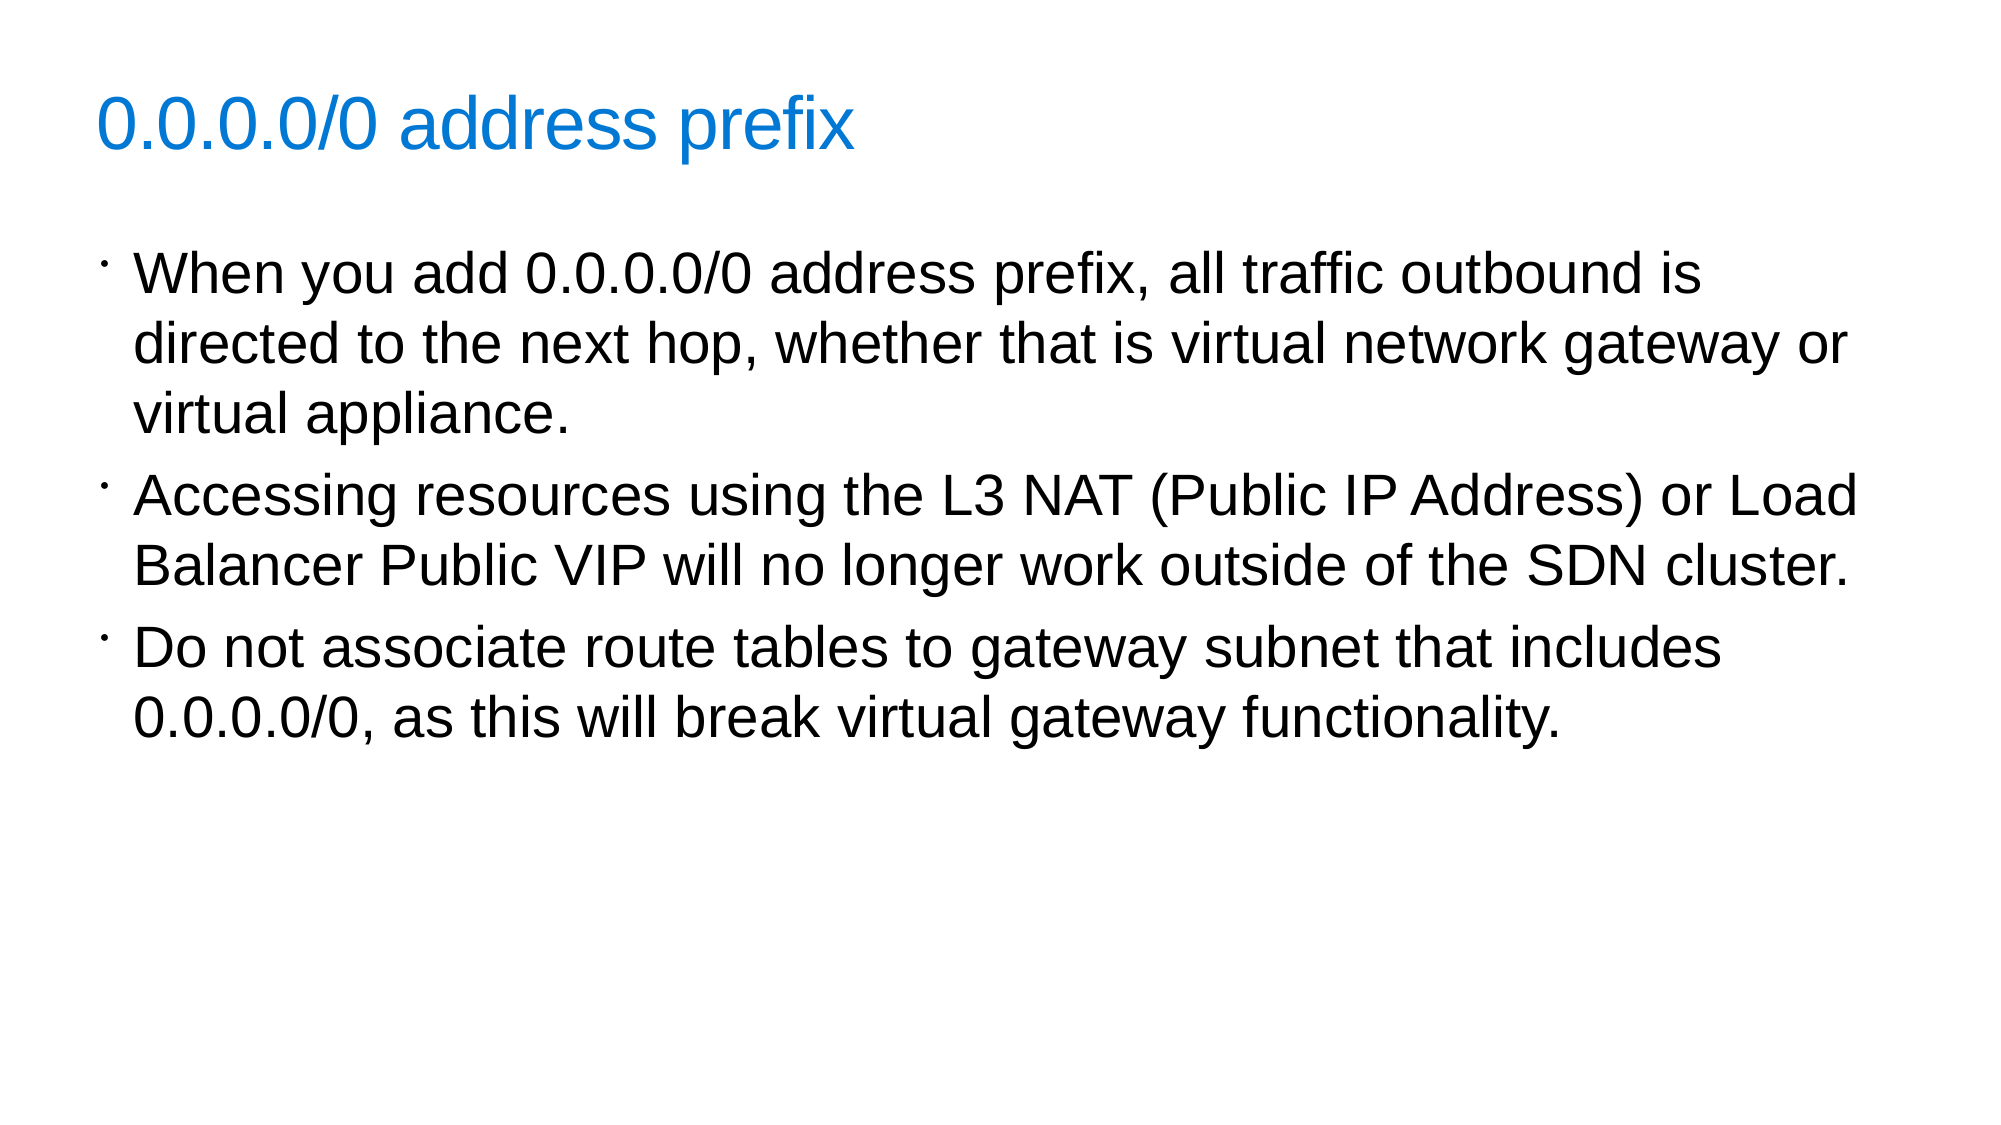

# 0.0.0.0/0 address prefix
When you add 0.0.0.0/0 address prefix, all traffic outbound is directed to the next hop, whether that is virtual network gateway or virtual appliance.
Accessing resources using the L3 NAT (Public IP Address) or Load Balancer Public VIP will no longer work outside of the SDN cluster.
Do not associate route tables to gateway subnet that includes 0.0.0.0/0, as this will break virtual gateway functionality.